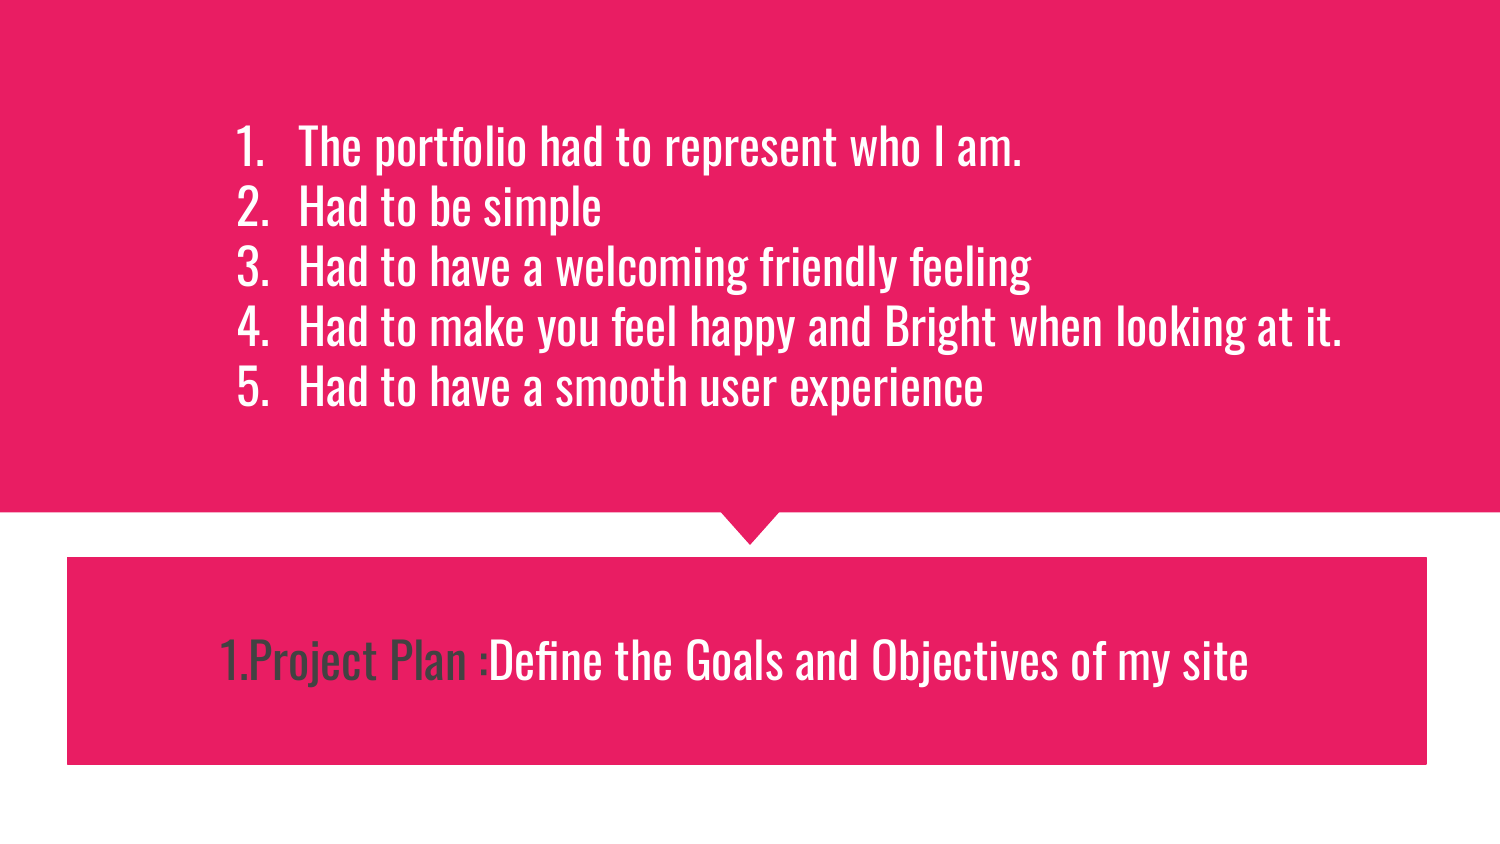

# The portfolio had to represent who I am.
Had to be simple
Had to have a welcoming friendly feeling
Had to make you feel happy and Bright when looking at it.
Had to have a smooth user experience
1.Project Plan :Define the Goals and Objectives of my site